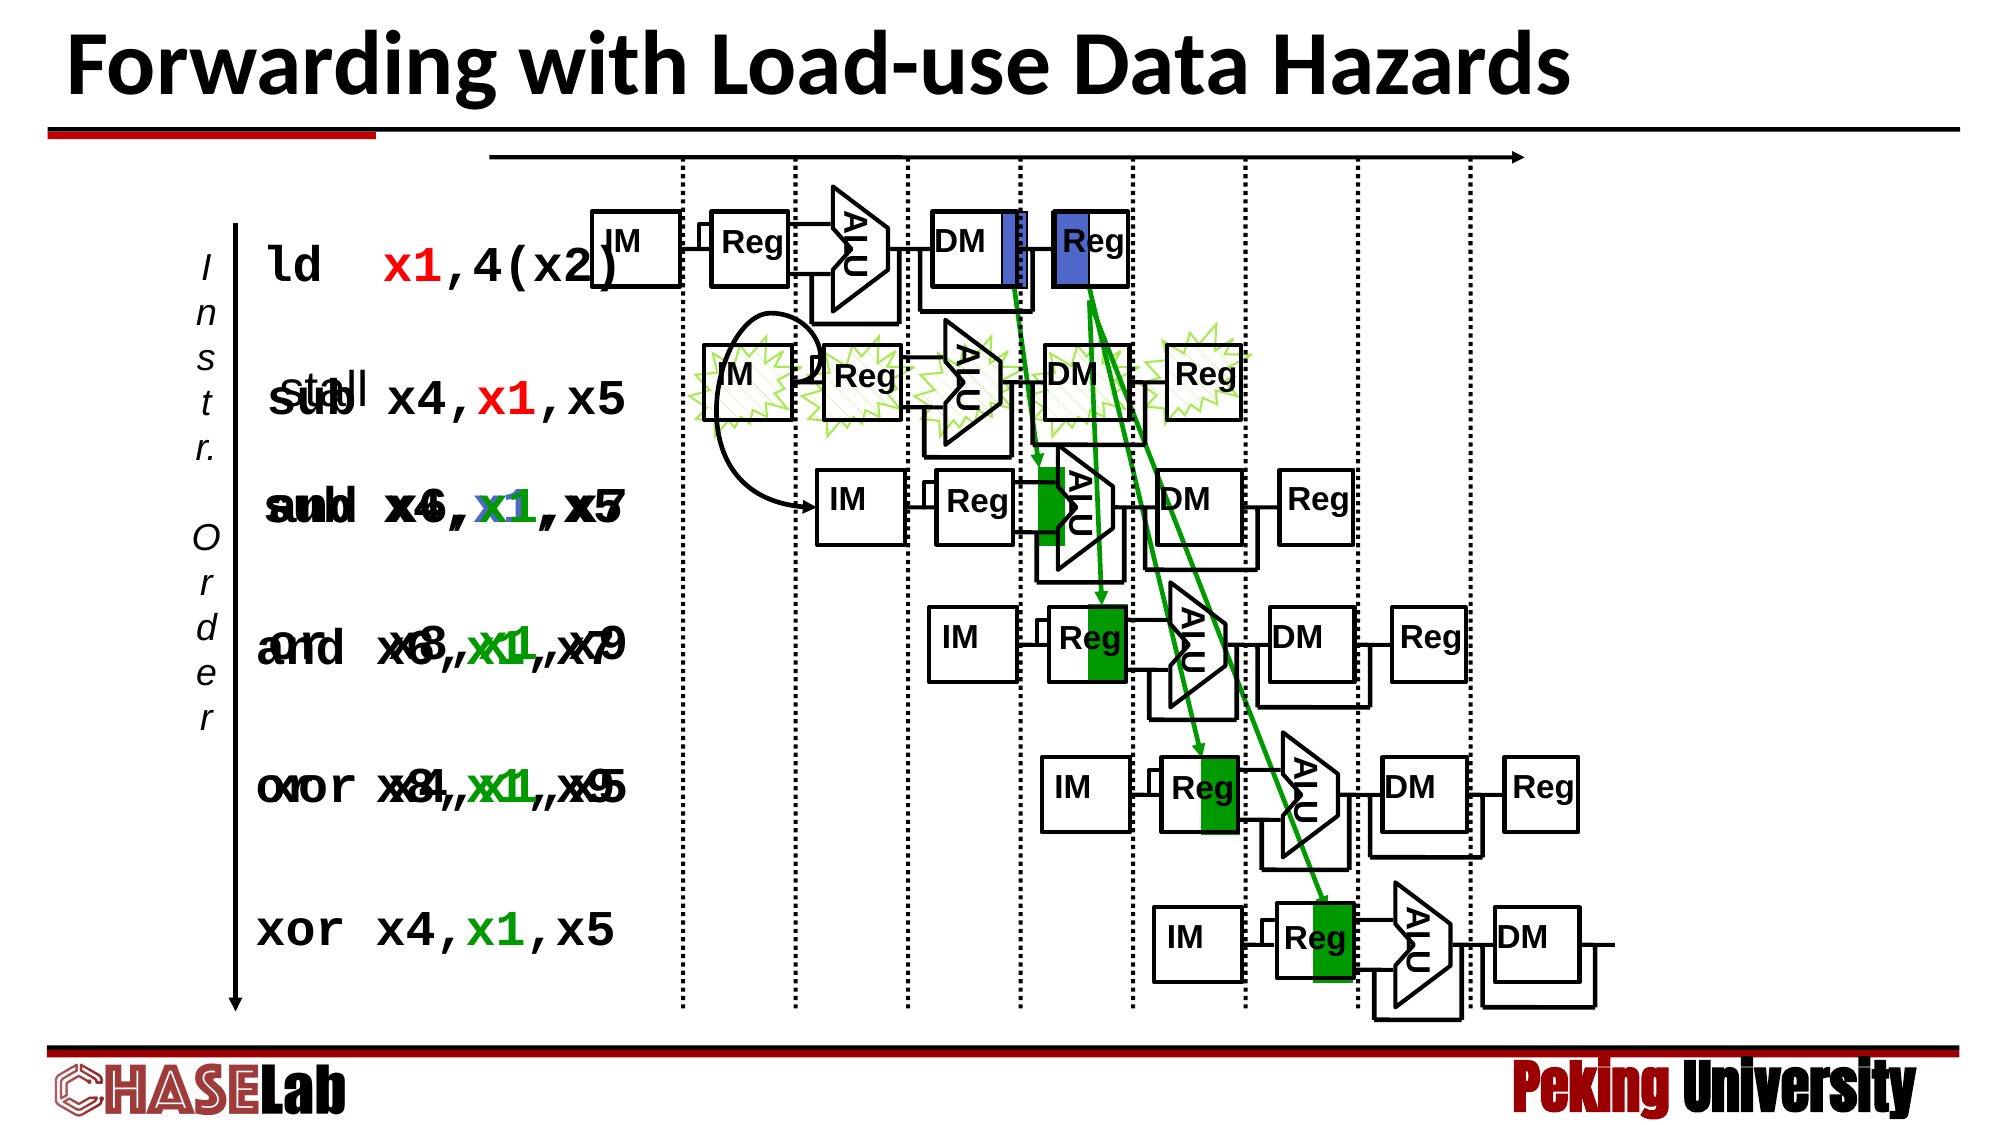

# Forwarding with Load-use Data Hazards

ALU

IM

DM
Reg
Reg

ld  x1,4(x2)
I
n
s
t
r.

O
r
d
e
r

ALU

IM

DM
Reg
Reg

stall
sub x4,x1,x5

ALU

IM

DM
Reg
Reg

and x6,x1,x7
or  x8,x1,x9
xor x4,x1,x5
sub x4,x1,x5

ALU

IM

DM
Reg
Reg

and x6,x1,x7
or  x8,x1,x9
xor x4,x1,x5

ALU

IM

DM
Reg
Reg

ALU

IM

DM
Reg